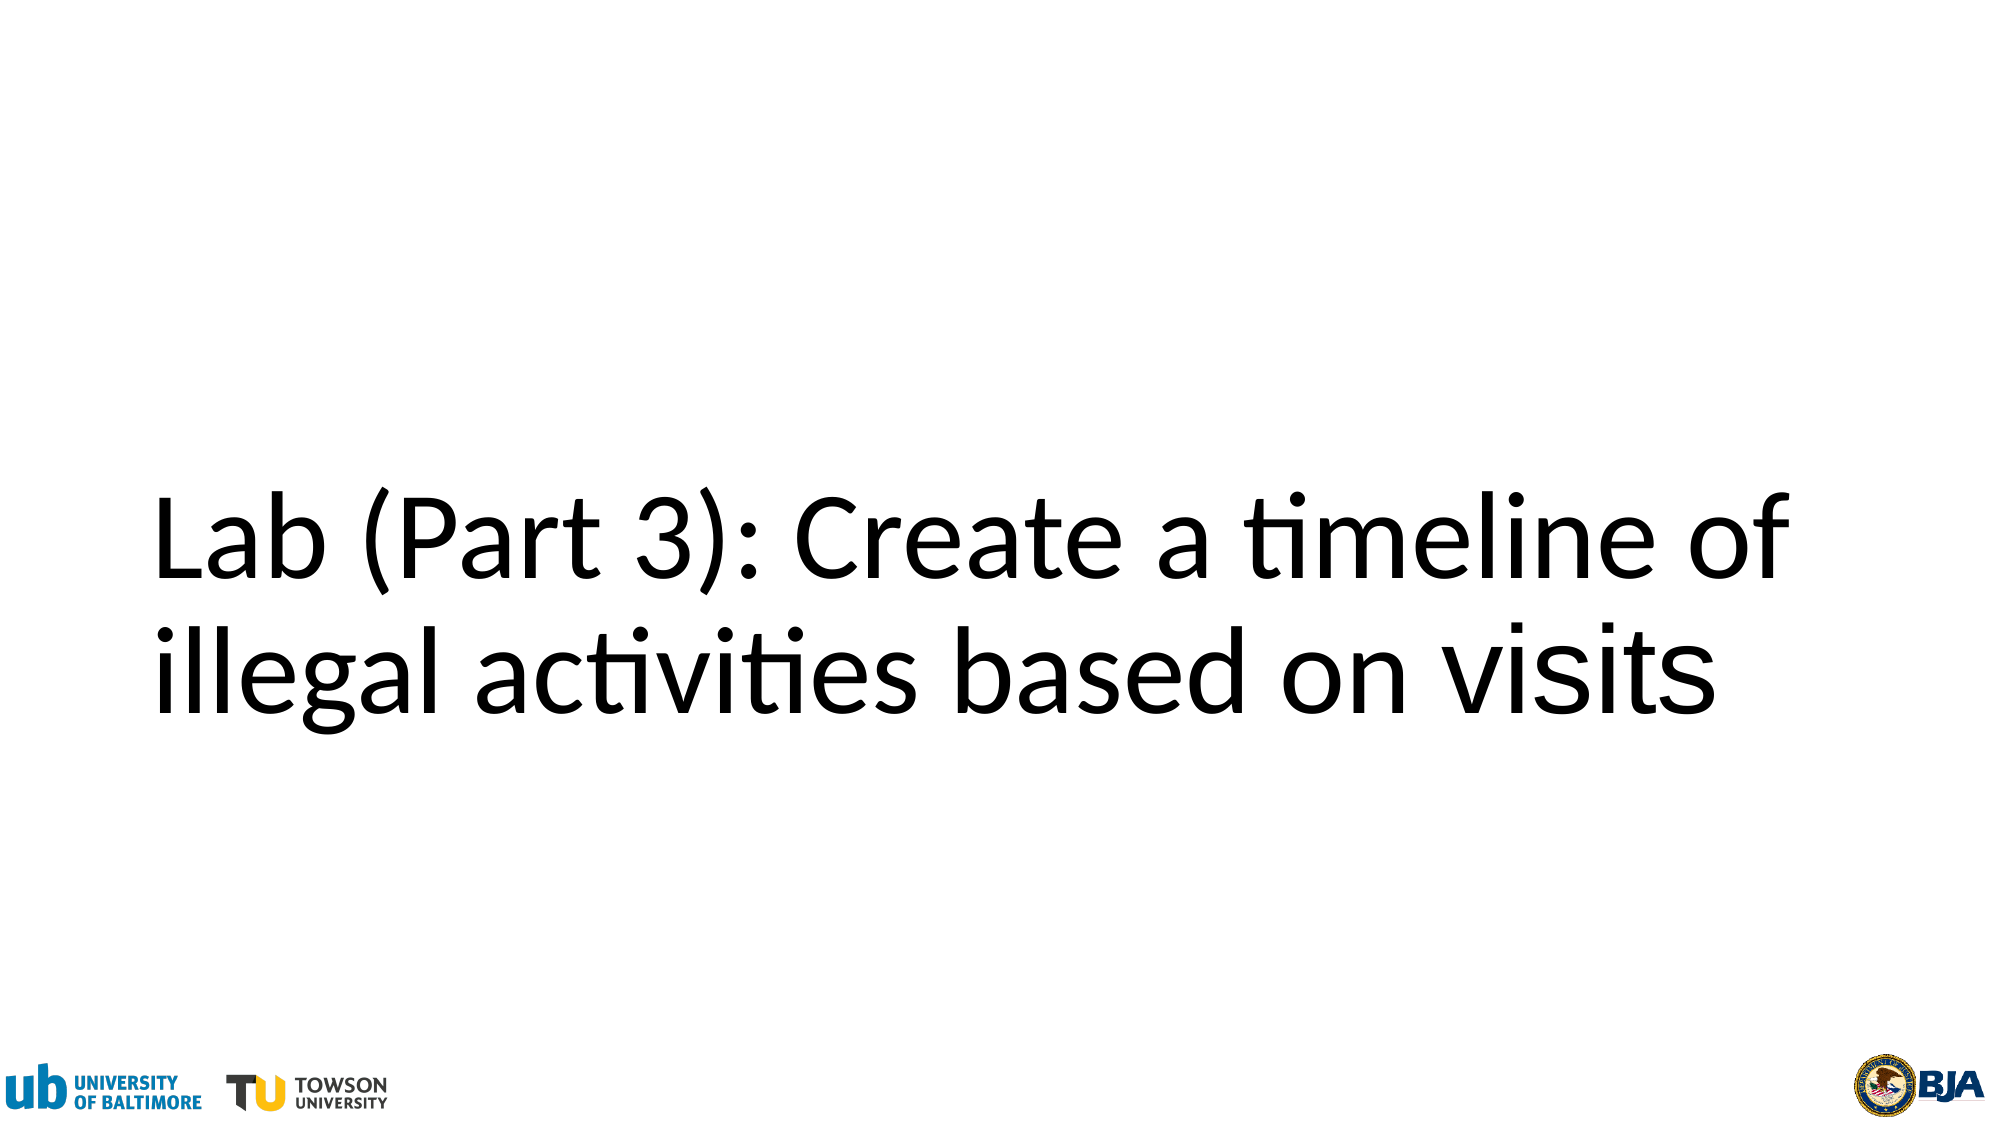

# Lab (Part 3): Create a timeline of illegal activities based on visits